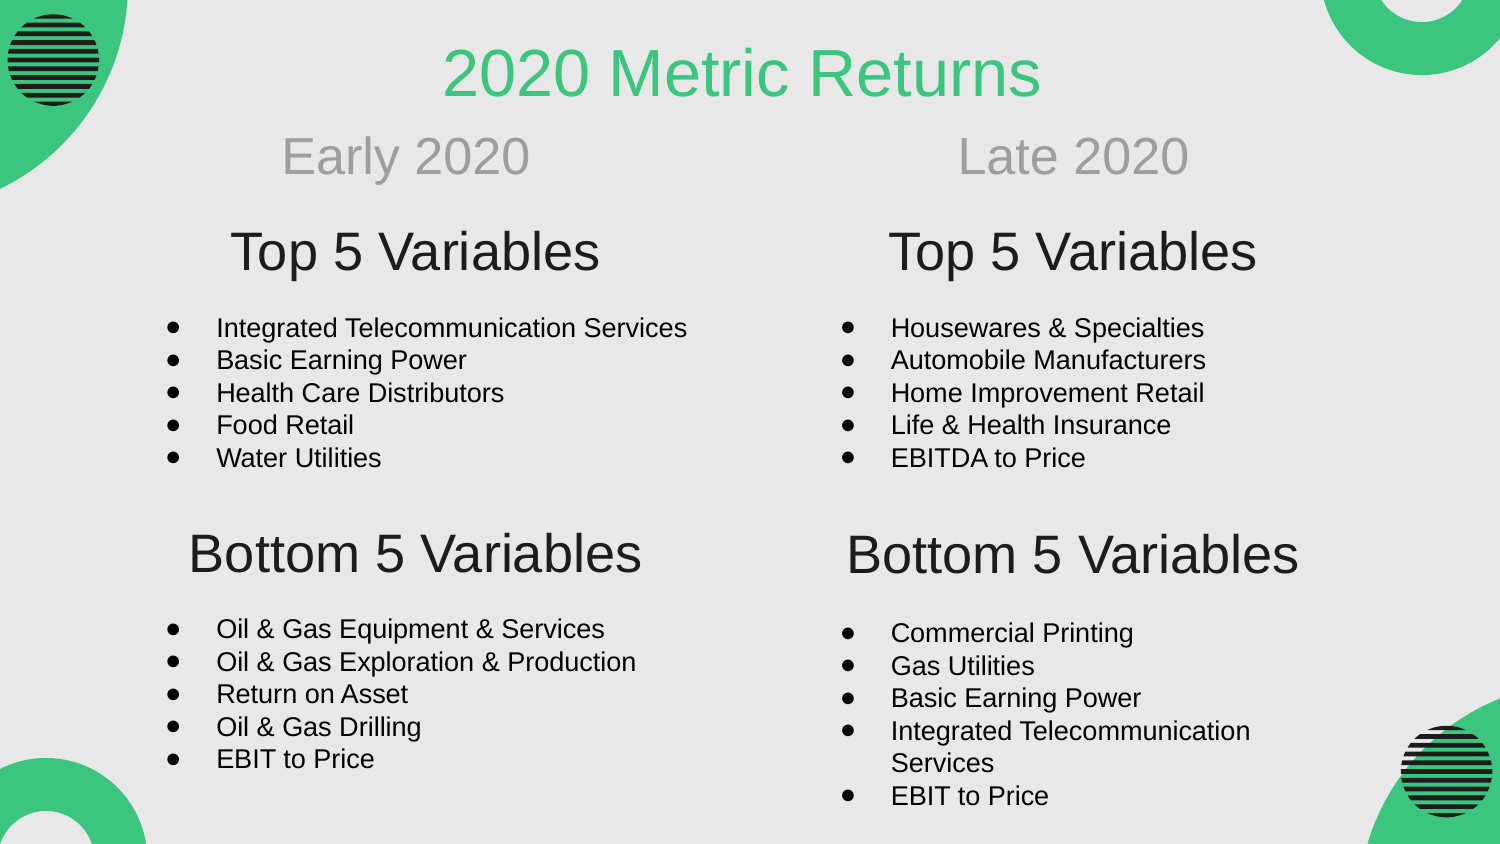

# 2020 Metric Returns
Early 2020
Late 2020
Top 5 Variables
Top 5 Variables

Integrated Telecommunication Services
Basic Earning Power
Health Care Distributors
Food Retail
Water Utilities
Housewares & Specialties
Automobile Manufacturers
Home Improvement Retail
Life & Health Insurance
EBITDA to Price
Bottom 5 Variables
Bottom 5 Variables
Oil & Gas Equipment & Services
Oil & Gas Exploration & Production
Return on Asset
Oil & Gas Drilling
EBIT to Price
Commercial Printing
Gas Utilities
Basic Earning Power
Integrated Telecommunication Services
EBIT to Price